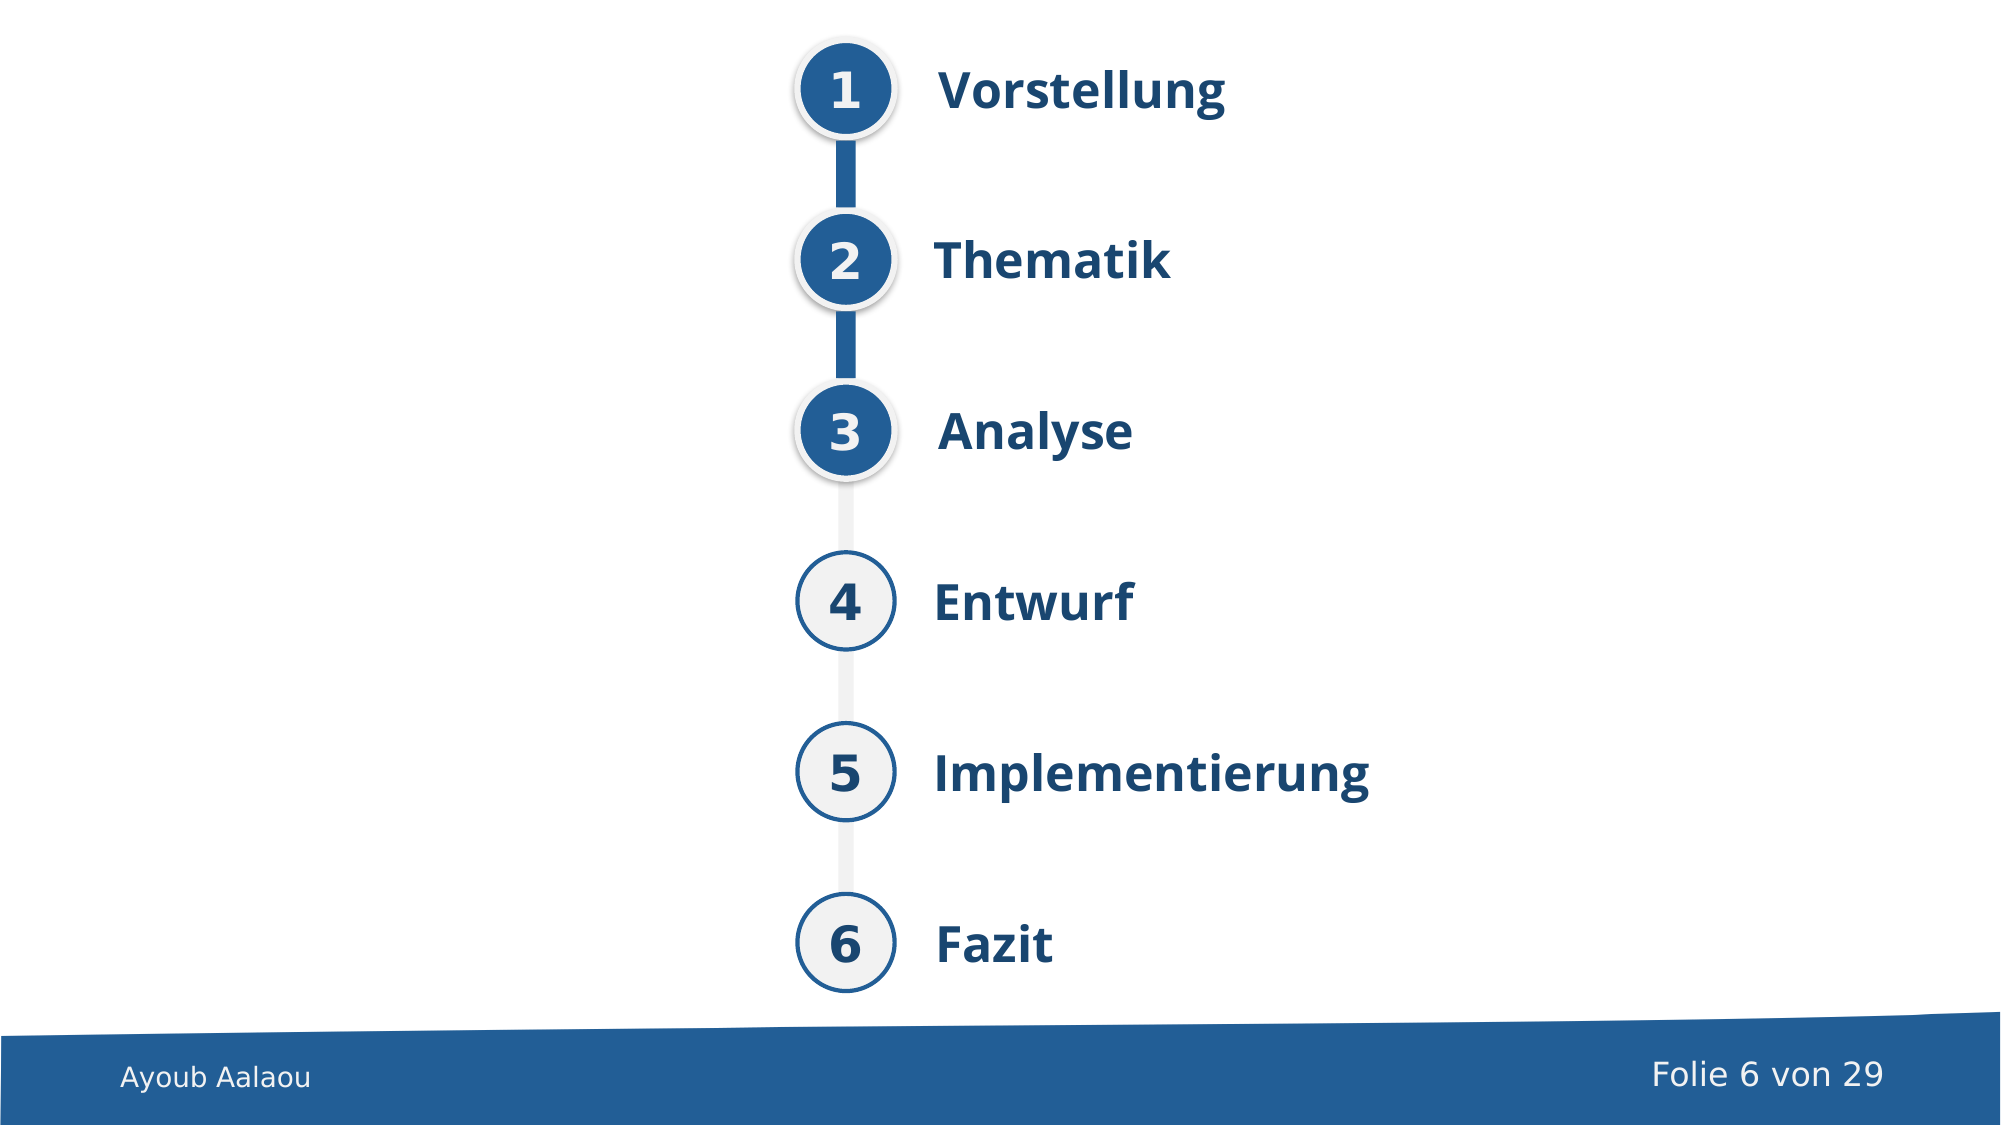

1
Vorstellung

2
Thematik

3
Analyse
4
Entwurf
5
Implementierung
6
Fazit
Folie 6 von 29